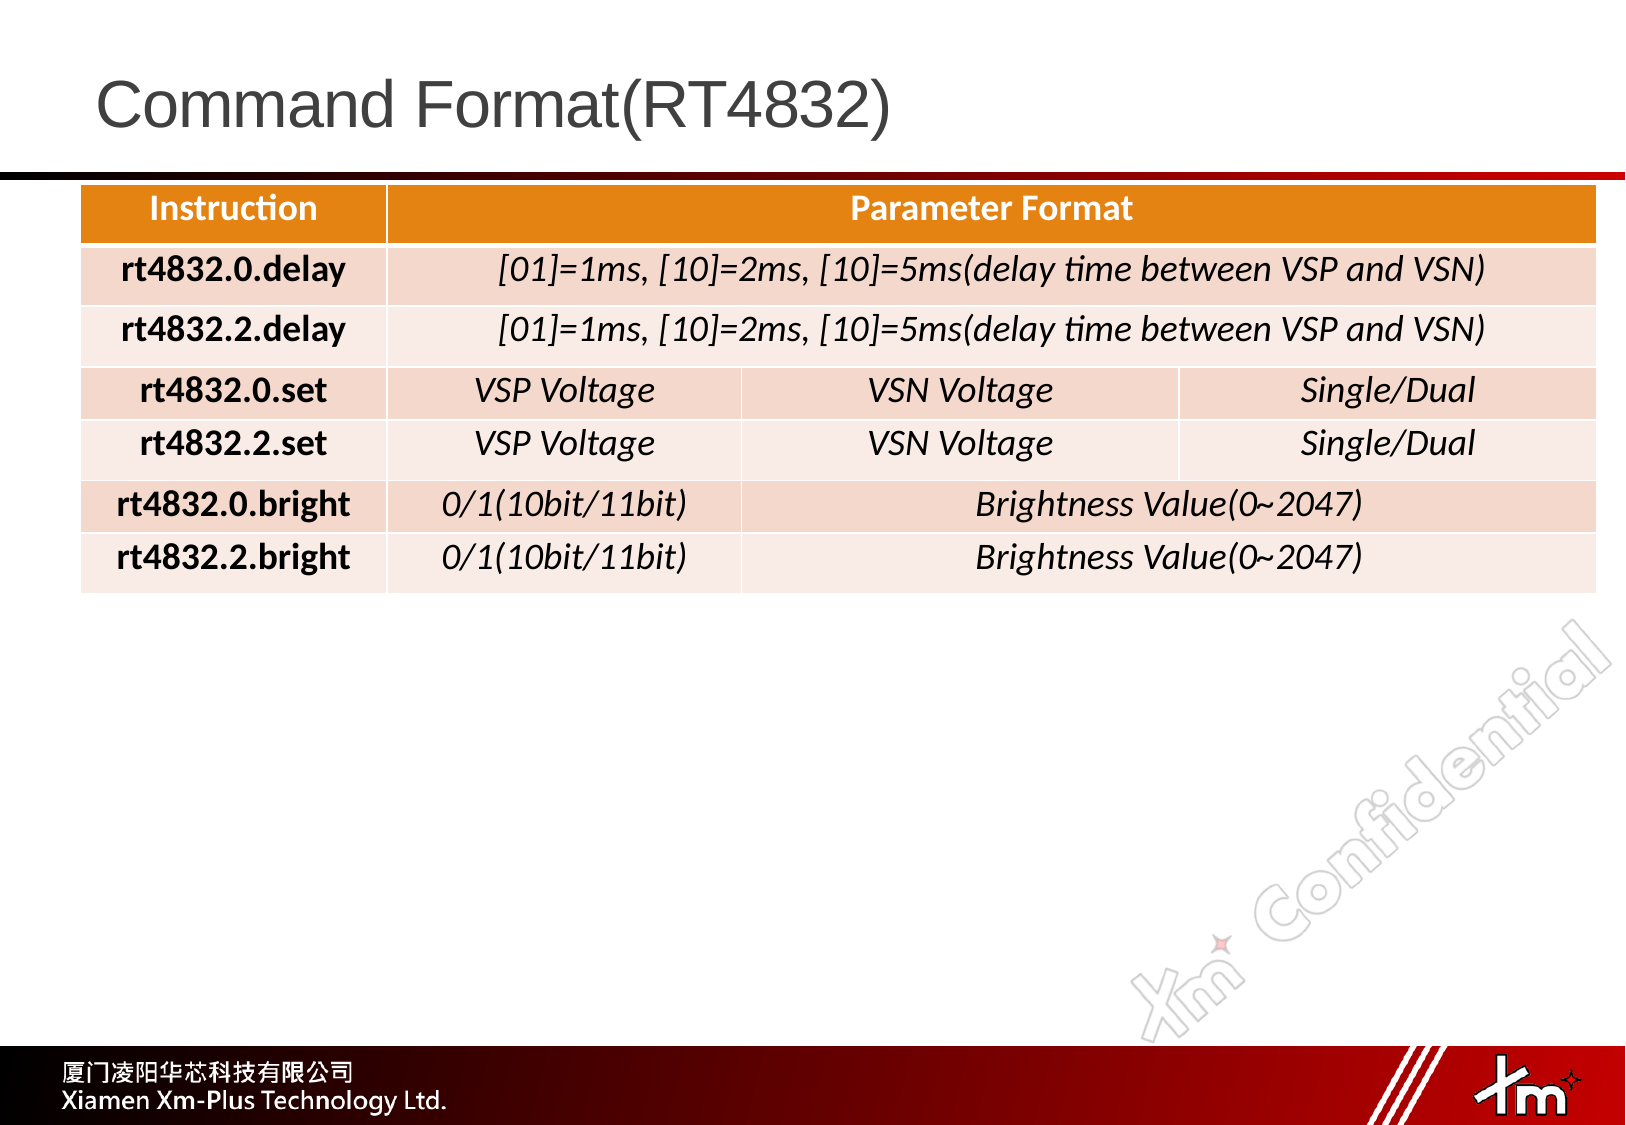

# Command Format(RT4832)
| Instruction | Parameter Format |  |  |
| --- | --- | --- | --- |
| rt4832.0.delay | [01]=1ms, [10]=2ms, [10]=5ms(delay time between VSP and VSN) |  |  |
| rt4832.2.delay | [01]=1ms, [10]=2ms, [10]=5ms(delay time between VSP and VSN) |  |  |
| rt4832.0.set | VSP Voltage | VSN Voltage | Single/Dual |
| rt4832.2.set | VSP Voltage | VSN Voltage | Single/Dual |
| rt4832.0.bright | 0/1(10bit/11bit) | Brightness Value(0~2047) |  |
| rt4832.2.bright | 0/1(10bit/11bit) | Brightness Value(0~2047) |  |